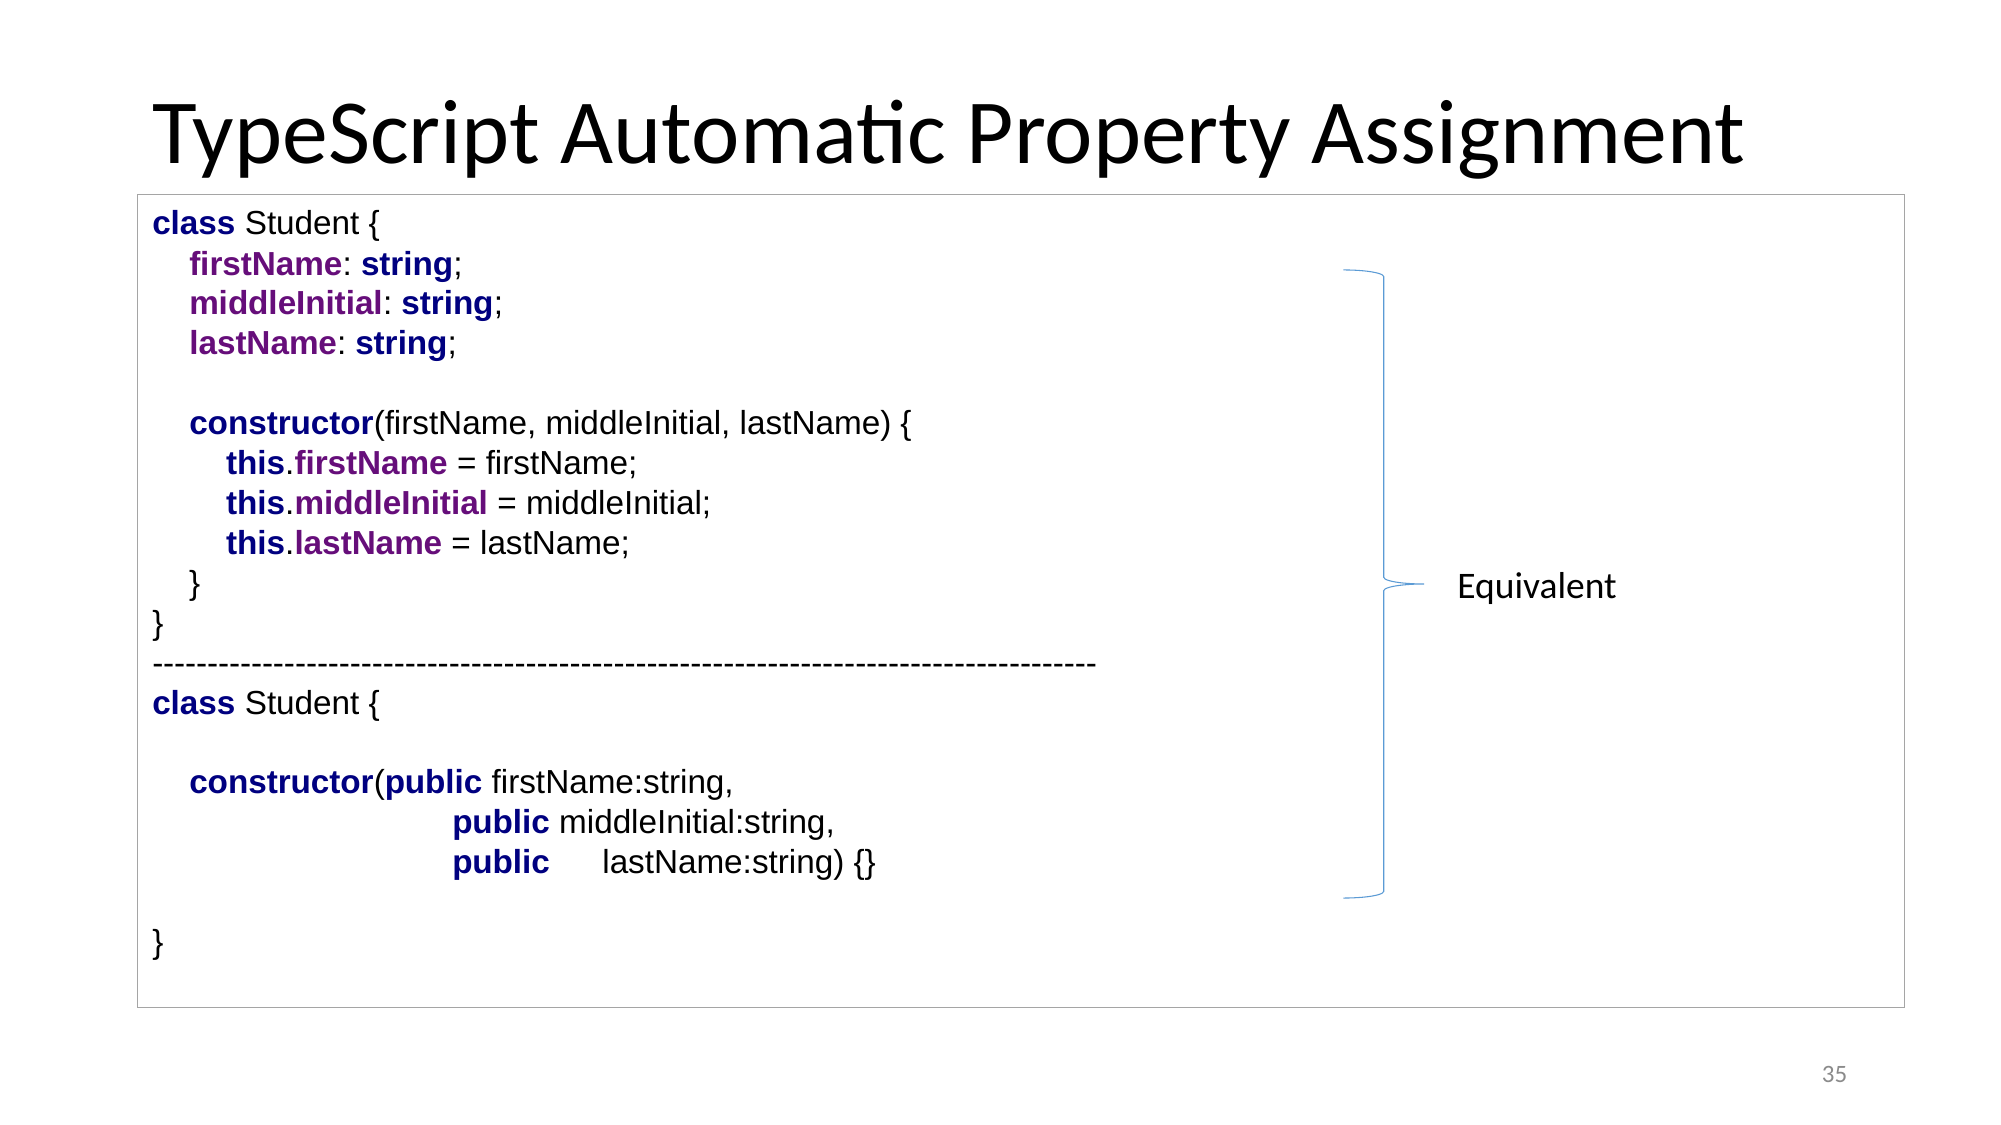

# TypeScript Automatic Property Assignment
class Student {
    firstName: string;
    middleInitial: string;
    lastName: string;
    constructor(firstName, middleInitial, lastName) {
        this.firstName = firstName;
        this.middleInitial = middleInitial;
        this.lastName = lastName;
    }
}
--------------------------------------------------------------------------------------
class Student {
    constructor(public firstName:string,
		public middleInitial:string,
		public 	lastName:string) {}
}

Equivalent
35